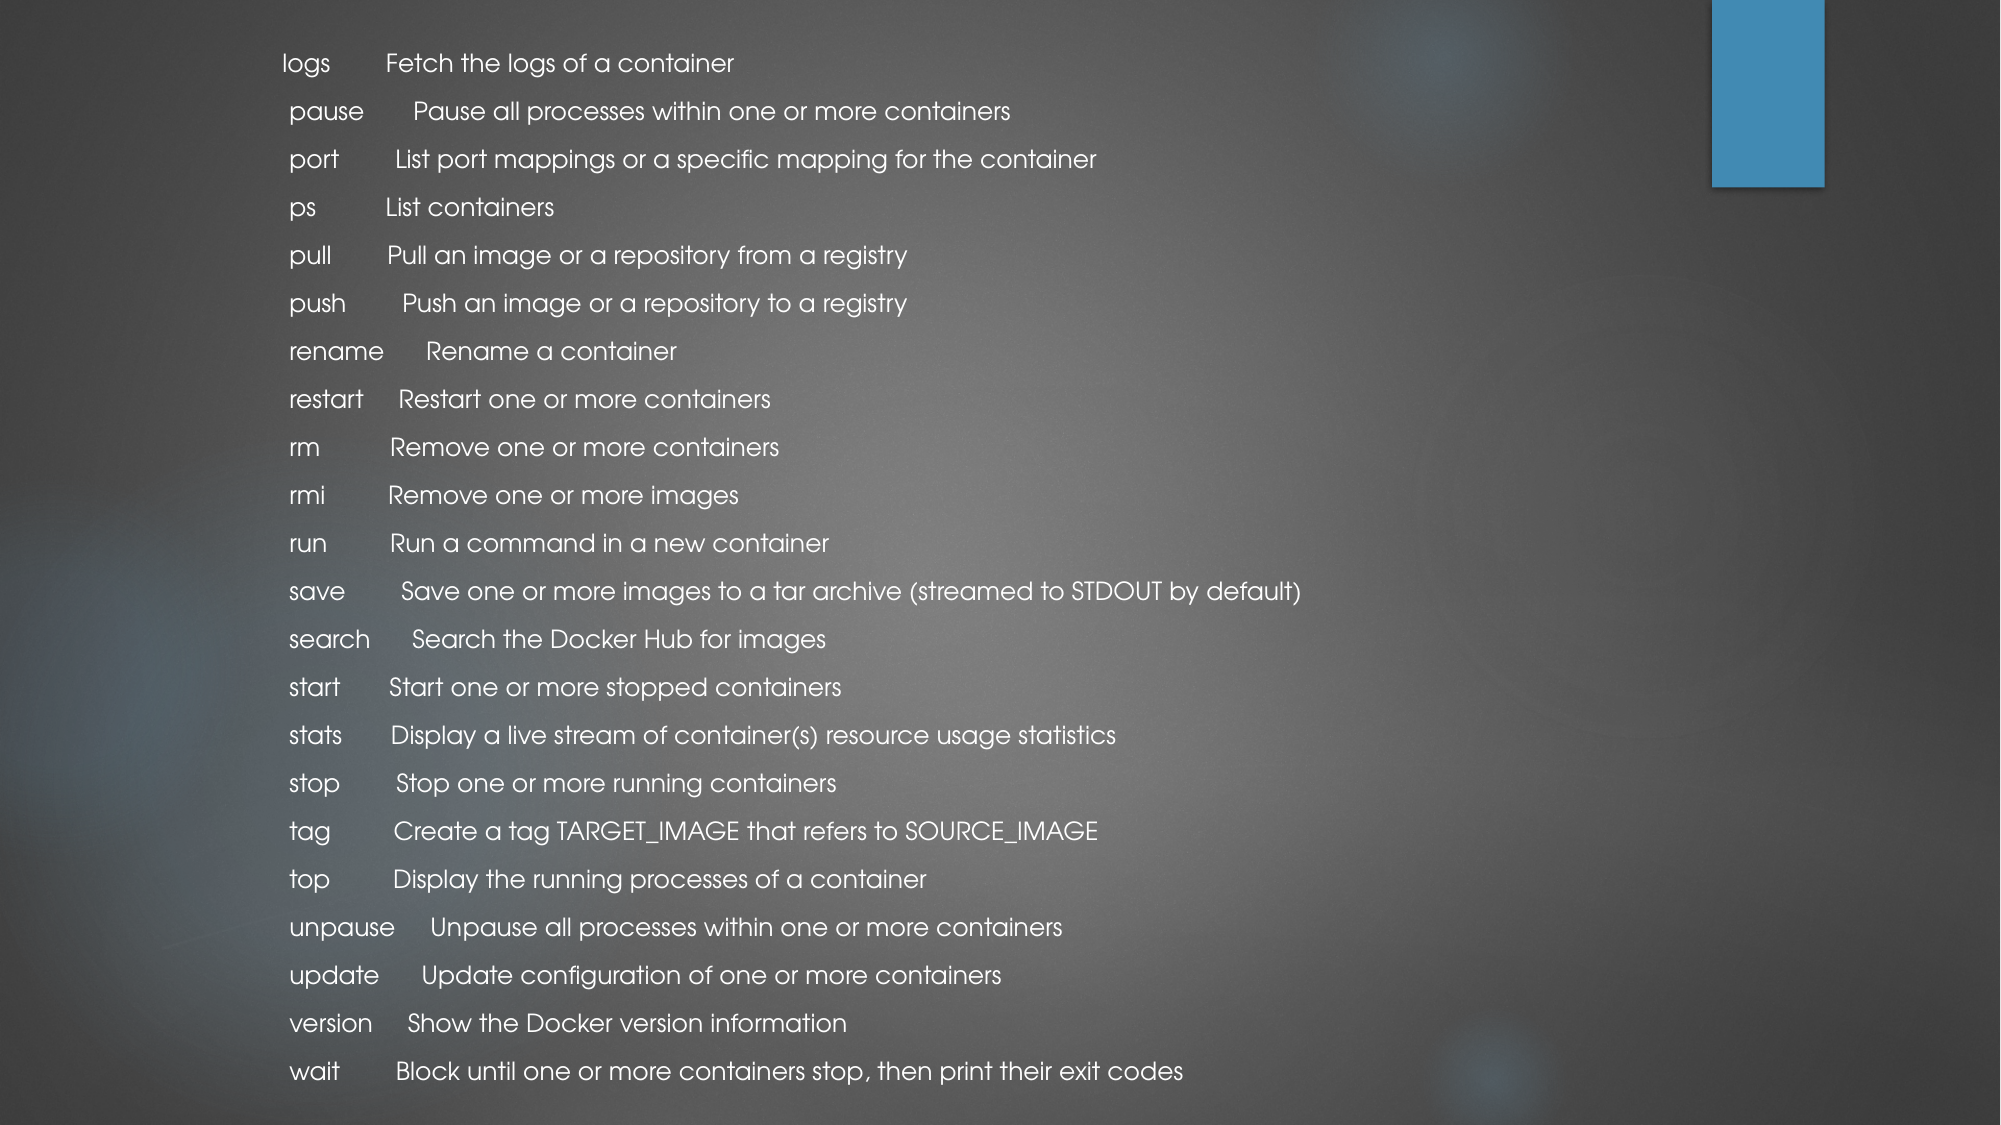

logs        Fetch the logs of a container
  pause       Pause all processes within one or more containers
  port        List port mappings or a specific mapping for the container
  ps          List containers
  pull        Pull an image or a repository from a registry
  push        Push an image or a repository to a registry
  rename      Rename a container
  restart     Restart one or more containers
  rm          Remove one or more containers
  rmi         Remove one or more images
  run         Run a command in a new container
  save        Save one or more images to a tar archive (streamed to STDOUT by default)
  search      Search the Docker Hub for images
  start       Start one or more stopped containers
  stats       Display a live stream of container(s) resource usage statistics
  stop        Stop one or more running containers
  tag         Create a tag TARGET_IMAGE that refers to SOURCE_IMAGE
  top         Display the running processes of a container
  unpause     Unpause all processes within one or more containers
  update      Update configuration of one or more containers
  version     Show the Docker version information
  wait        Block until one or more containers stop, then print their exit codes